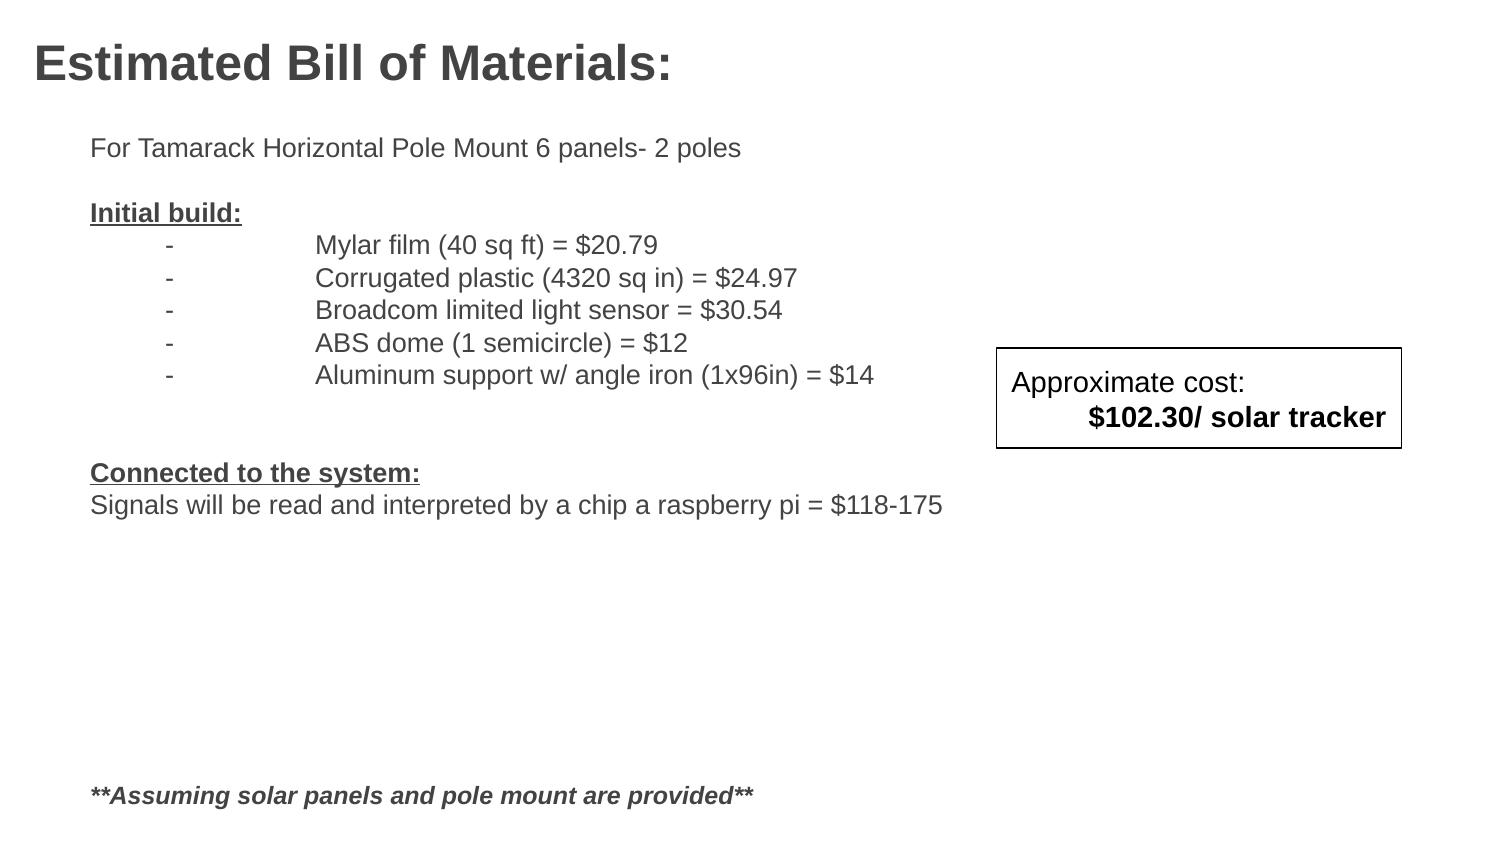

Estimated Bill of Materials:
For Tamarack Horizontal Pole Mount 6 panels- 2 poles

Initial build:
- 	Mylar film (40 sq ft) = $20.79
-	Corrugated plastic (4320 sq in) = $24.97
- 	Broadcom limited light sensor = $30.54
-	ABS dome (1 semicircle) = $12
-	Aluminum support w/ angle iron (1x96in) = $14

Connected to the system:
Signals will be read and interpreted by a chip a raspberry pi = $118-175

**Assuming solar panels and pole mount are provided**
Approximate cost:
$102.30/ solar tracker